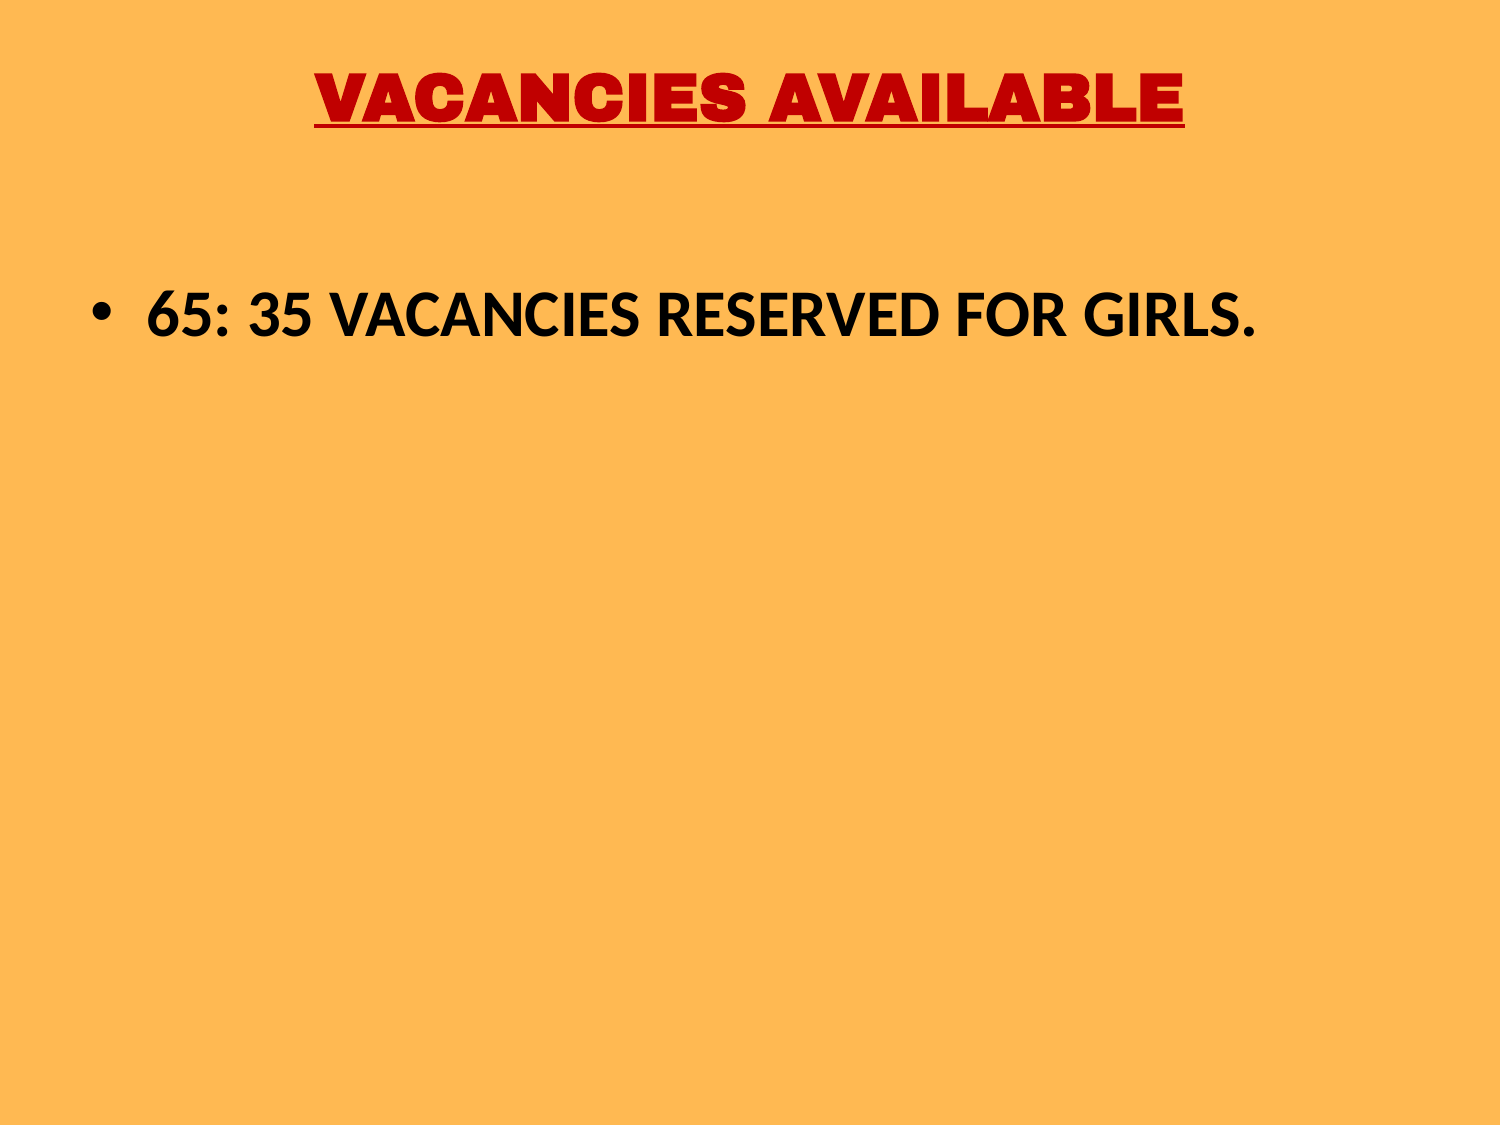

# VACANCIES AVAILABLE
65: 35 VACANCIES RESERVED FOR GIRLS.